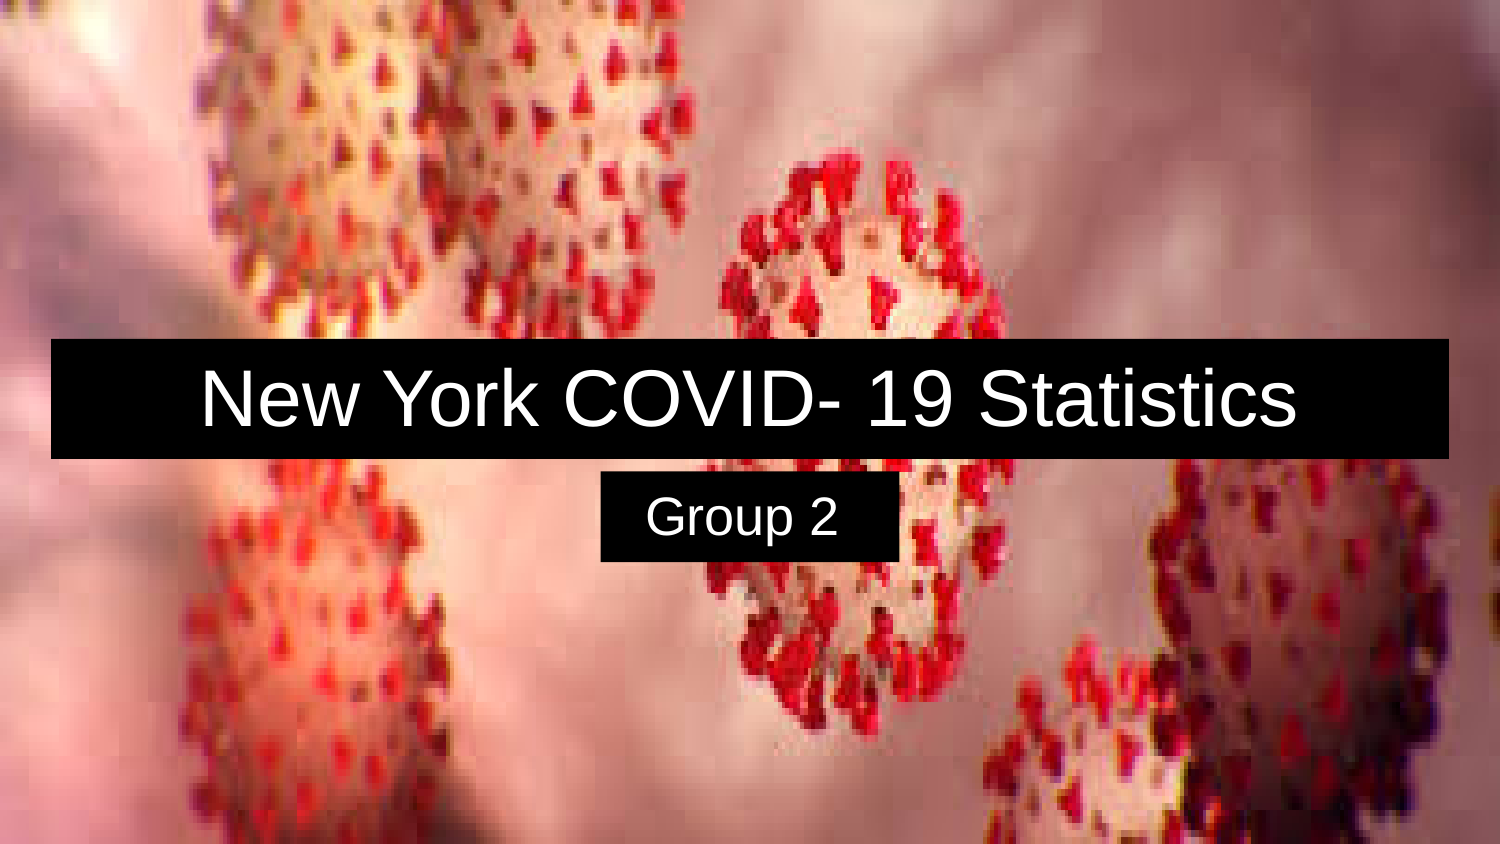

# New York COVID- 19 Statistics
Group 2